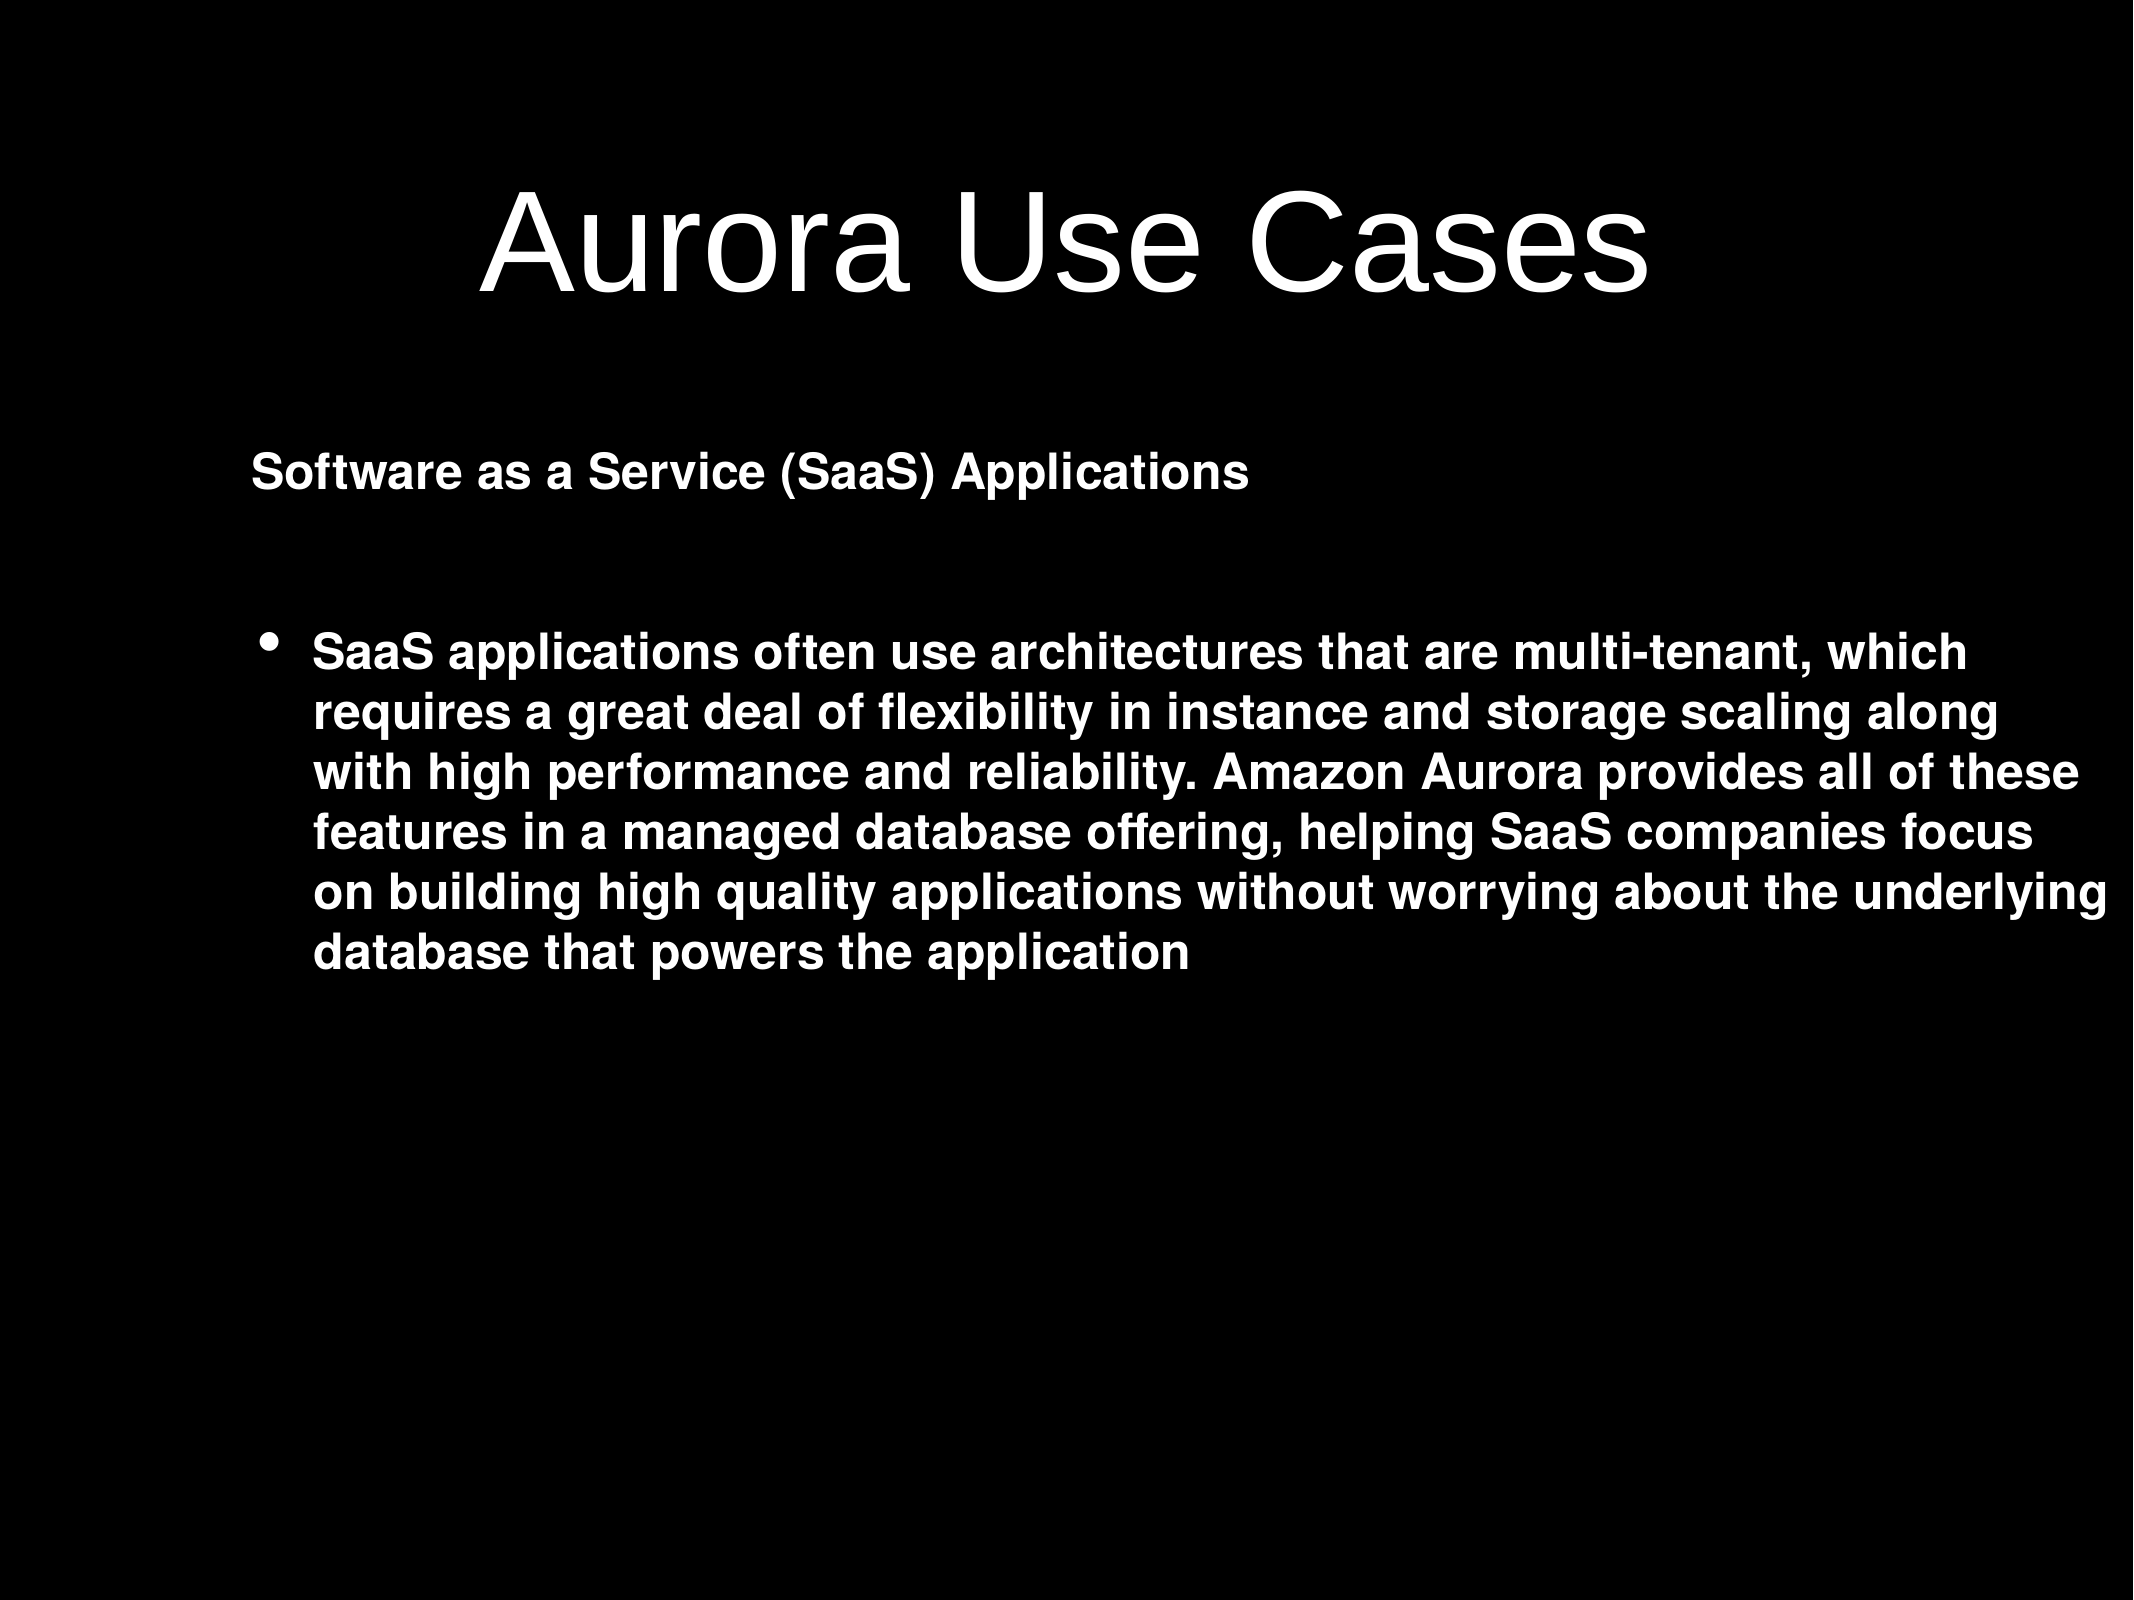

Aurora Use Cases
Software as a Service (SaaS) Applications
SaaS applications often use architectures that are multi-tenant, which
    requires a great deal of flexibility in instance and storage scaling along
    with high performance and reliability. Amazon Aurora provides all of these
    features in a managed database offering, helping SaaS companies focus
    on building high quality applications without worrying about the underlying
    database that powers the application